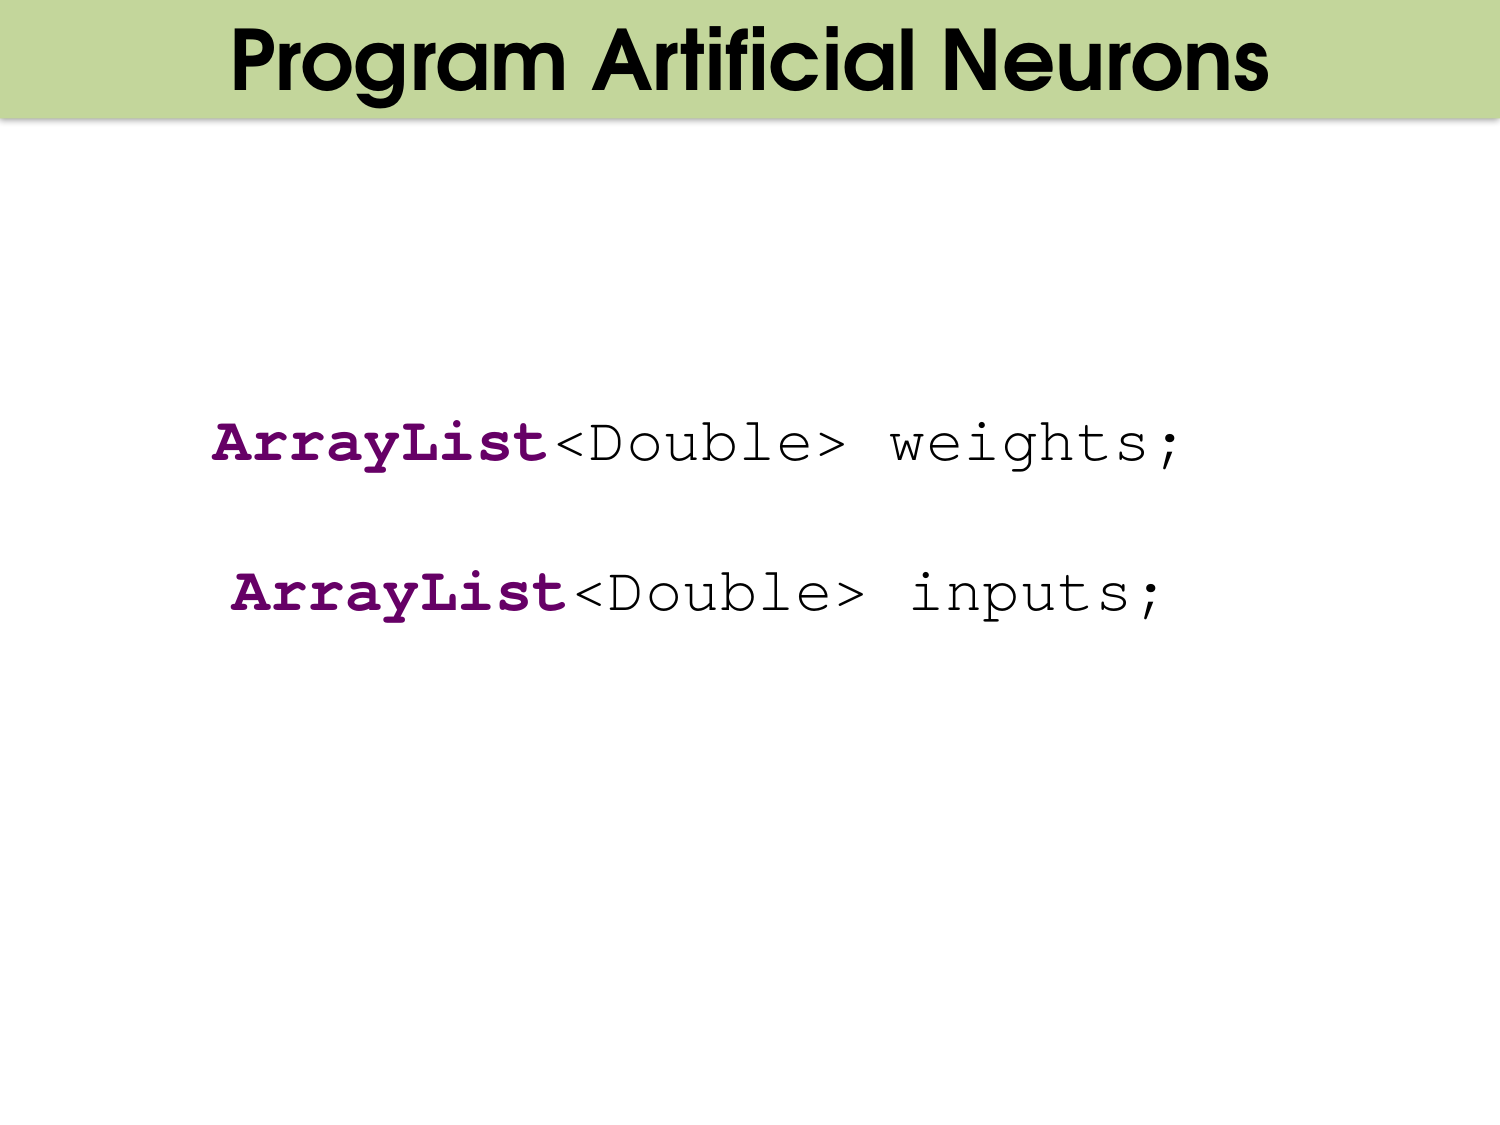

Program Artificial Neurons
ArrayList<Double> weights;

ArrayList<Double> inputs;